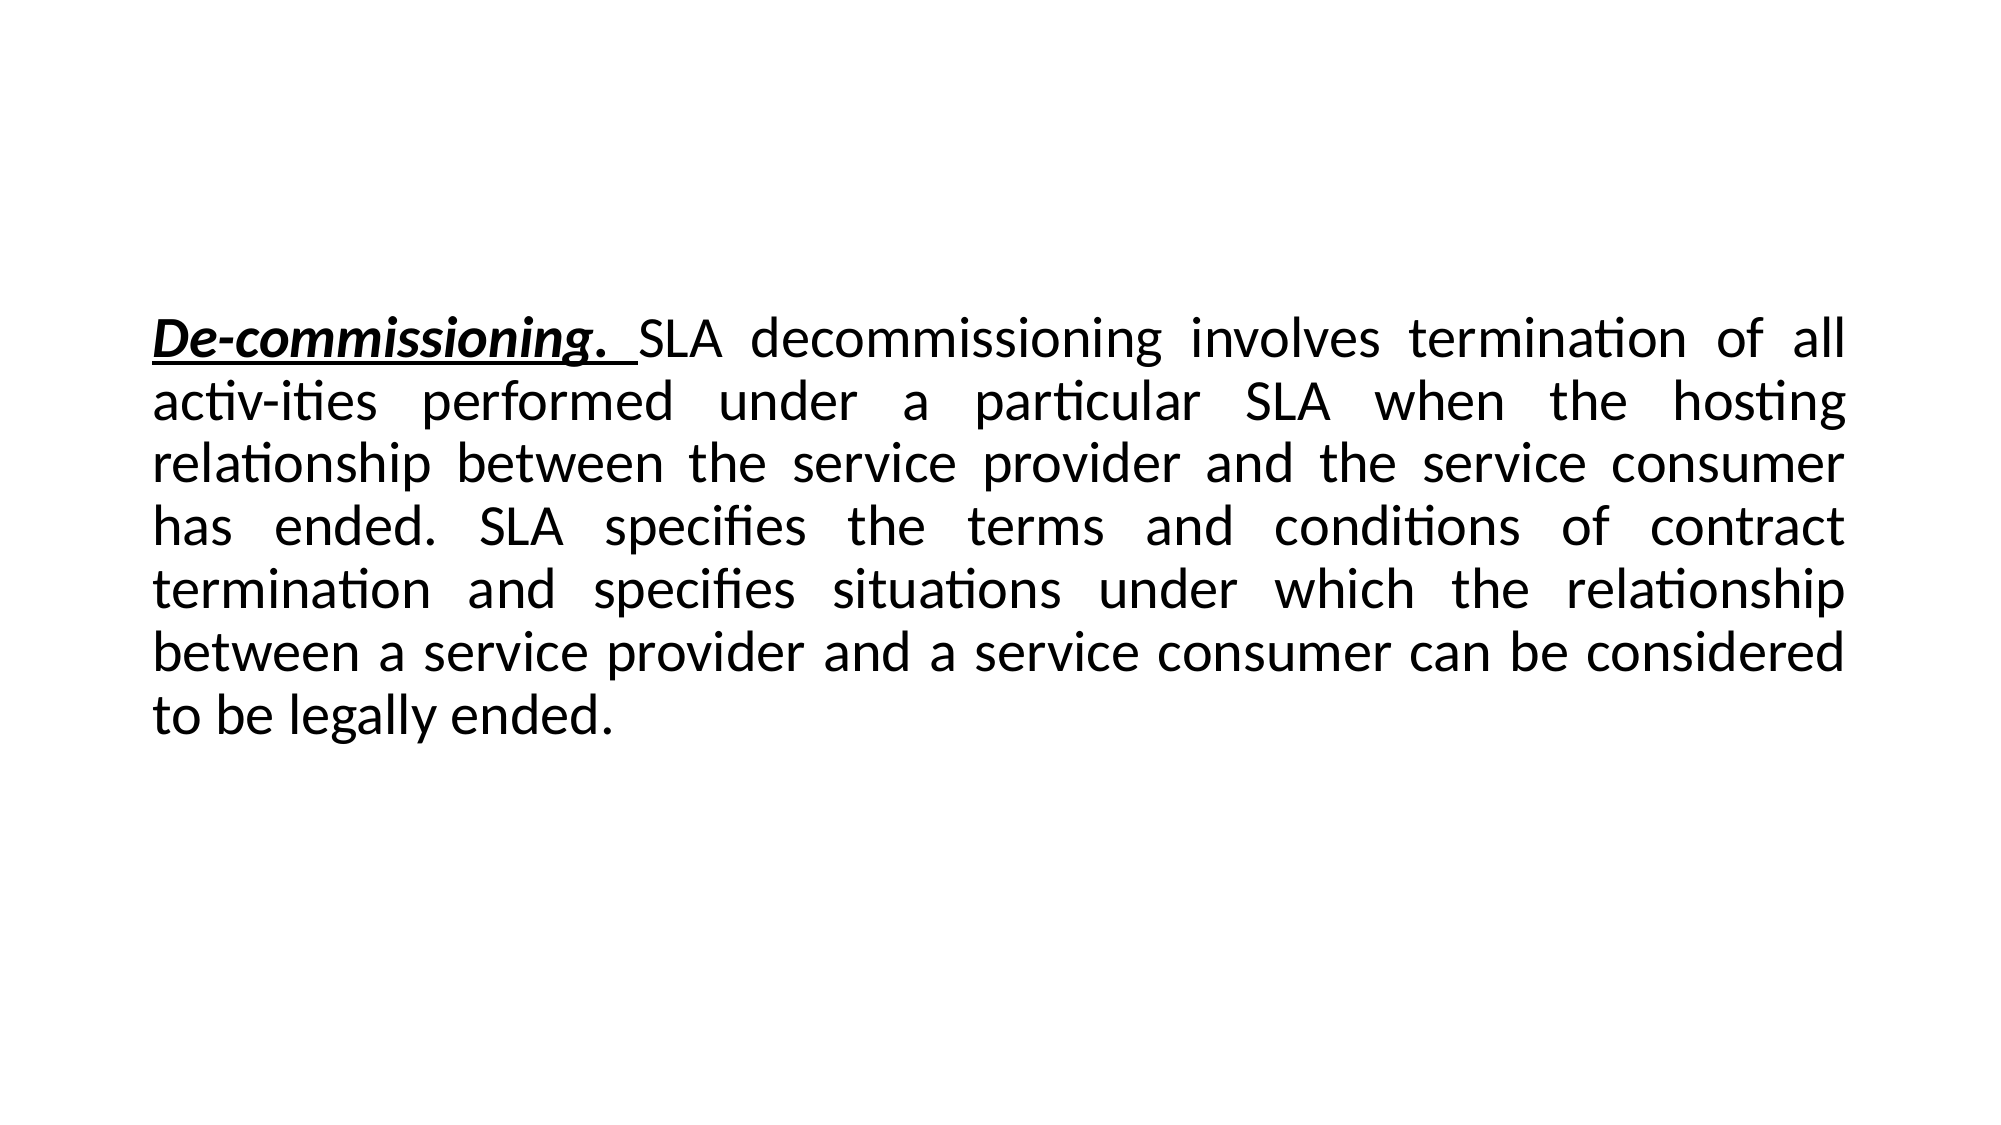

#
De-commissioning. SLA decommissioning involves termination of all activ-ities performed under a particular SLA when the hosting relationship between the service provider and the service consumer has ended. SLA specifies the terms and conditions of contract termination and specifies situations under which the relationship between a service provider and a service consumer can be considered to be legally ended.